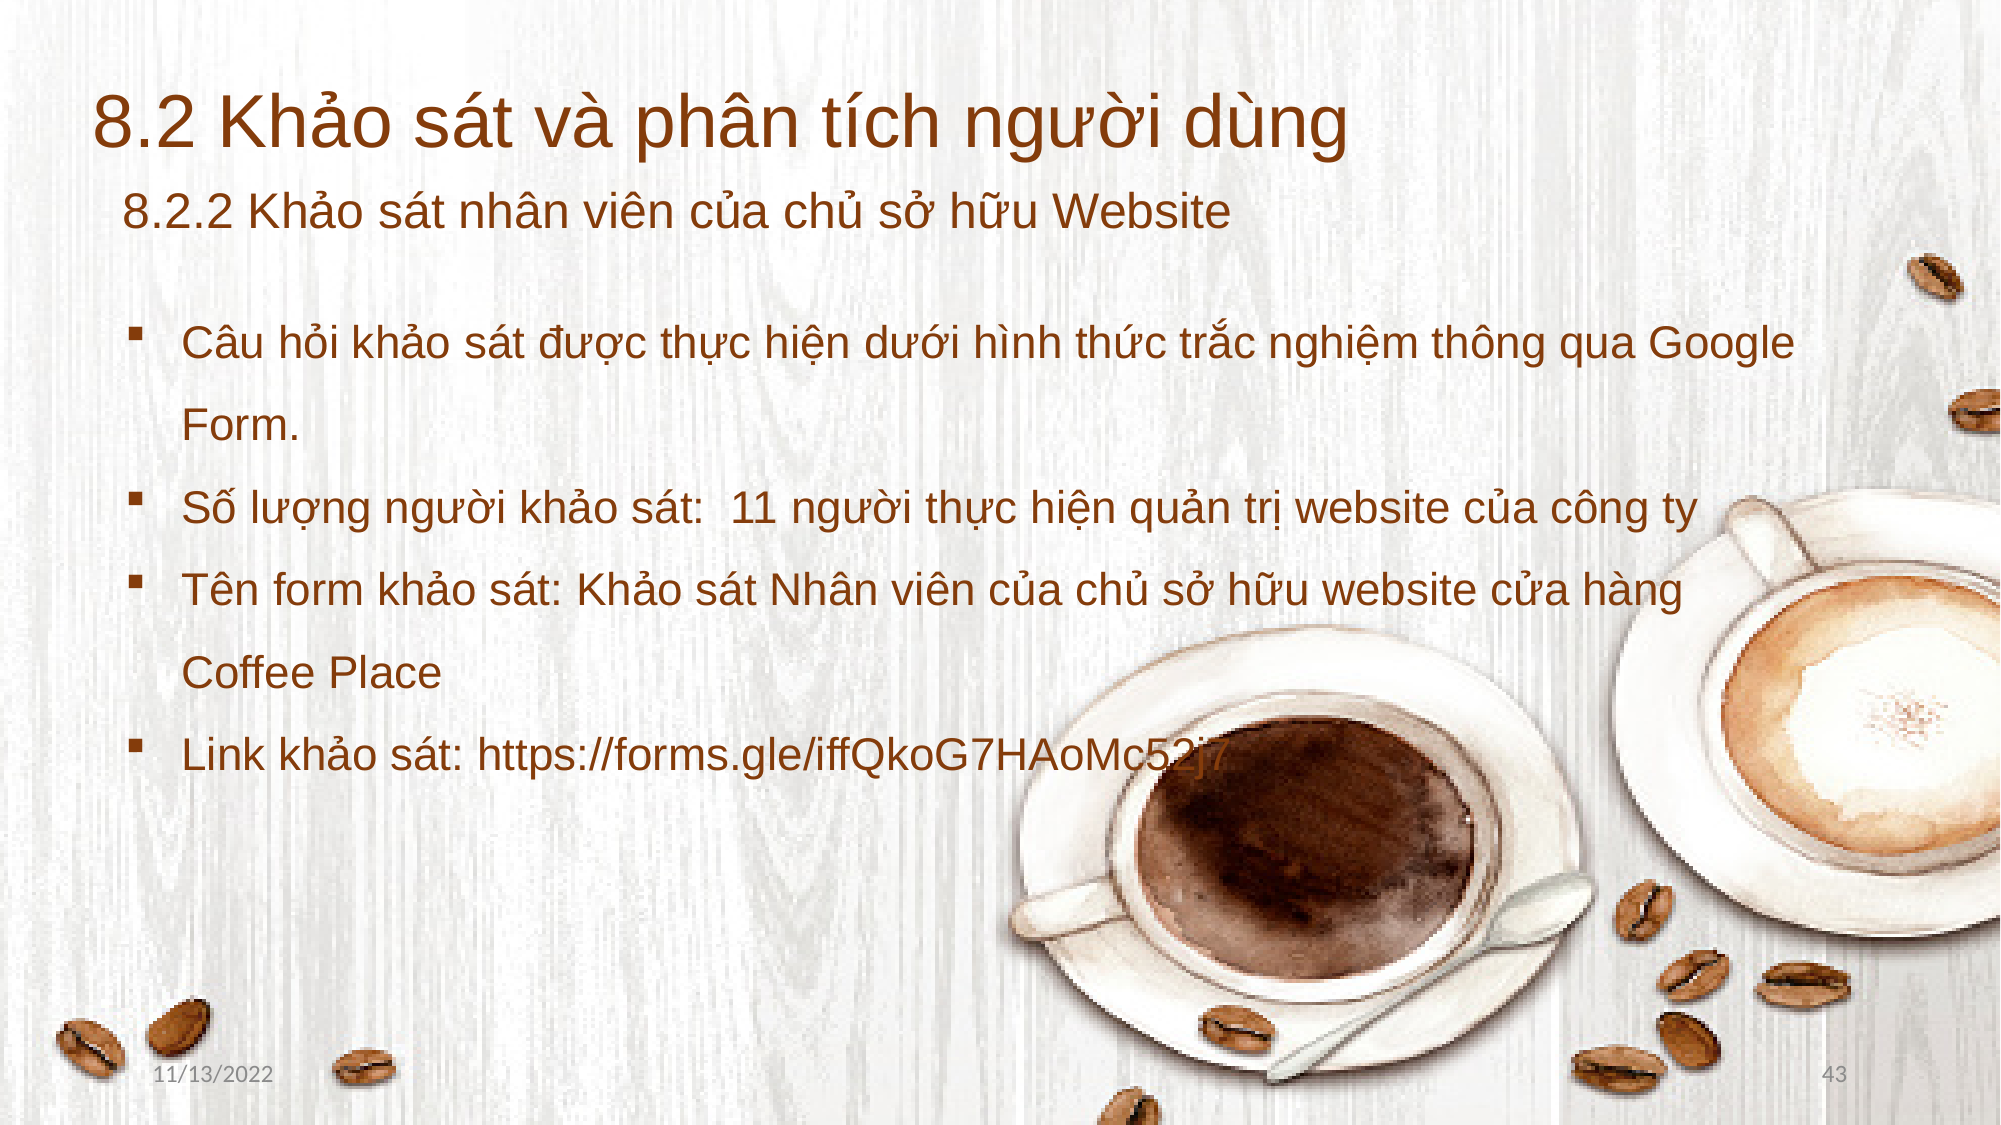

8.2 Khảo sát và phân tích người dùng
8.2.2 Khảo sát nhân viên của chủ sở hữu Website
Câu hỏi khảo sát được thực hiện dưới hình thức trắc nghiệm thông qua Google Form.
Số lượng người khảo sát:  11 người thực hiện quản trị website của công ty
Tên form khảo sát: Khảo sát Nhân viên của chủ sở hữu website cửa hàng Coffee Place
Link khảo sát: https://forms.gle/iffQkoG7HAoMc52j7
11/13/2022
43